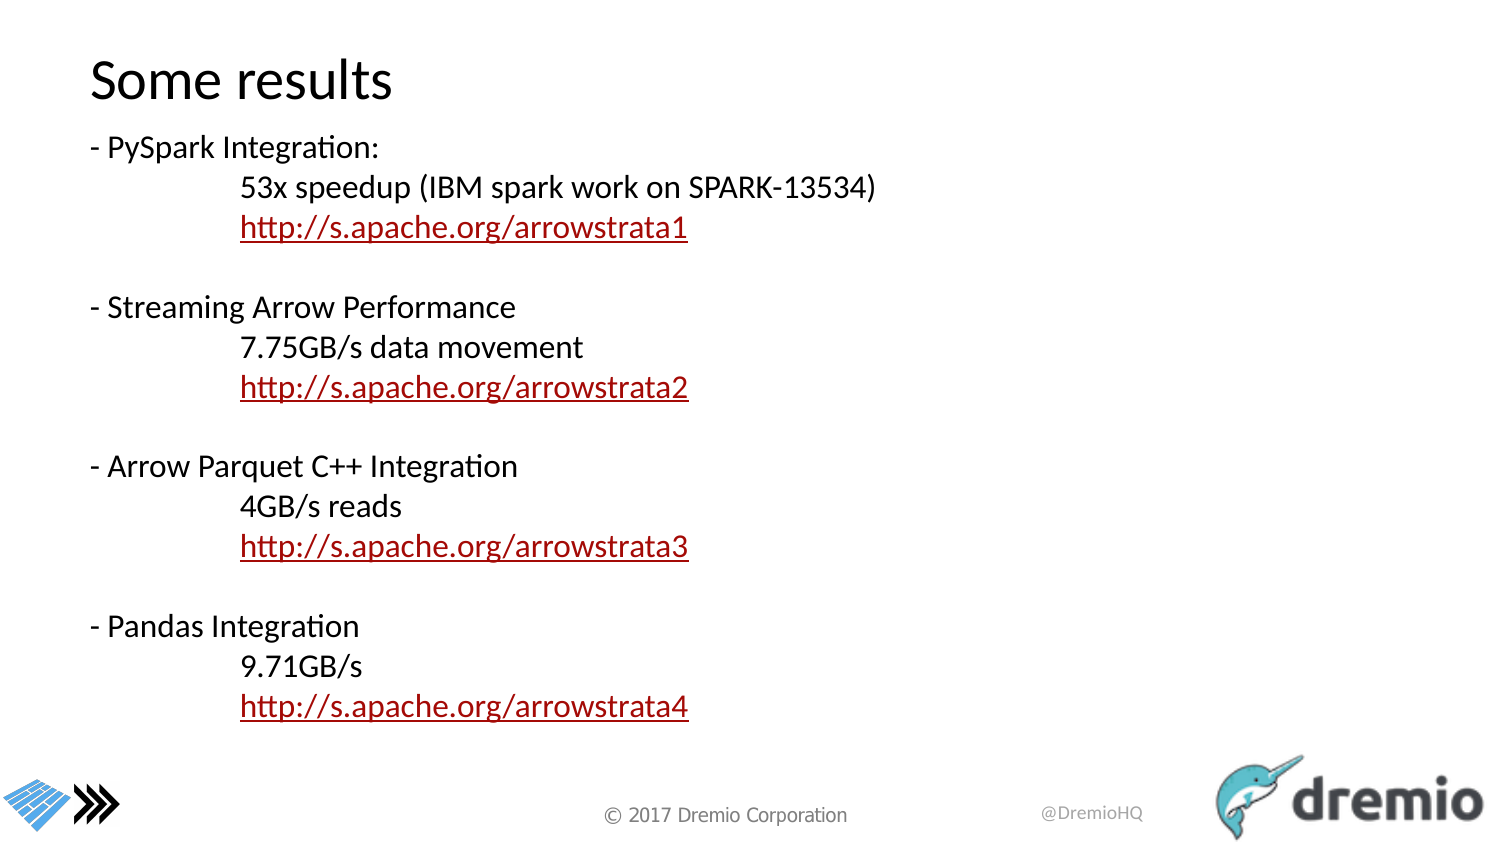

# Some results
- PySpark Integration:
	53x speedup (IBM spark work on SPARK-13534)
	http://s.apache.org/arrowstrata1

- Streaming Arrow Performance
	7.75GB/s data movement
	http://s.apache.org/arrowstrata2

- Arrow Parquet C++ Integration
	4GB/s reads
	http://s.apache.org/arrowstrata3

- Pandas Integration
	9.71GB/s
	http://s.apache.org/arrowstrata4